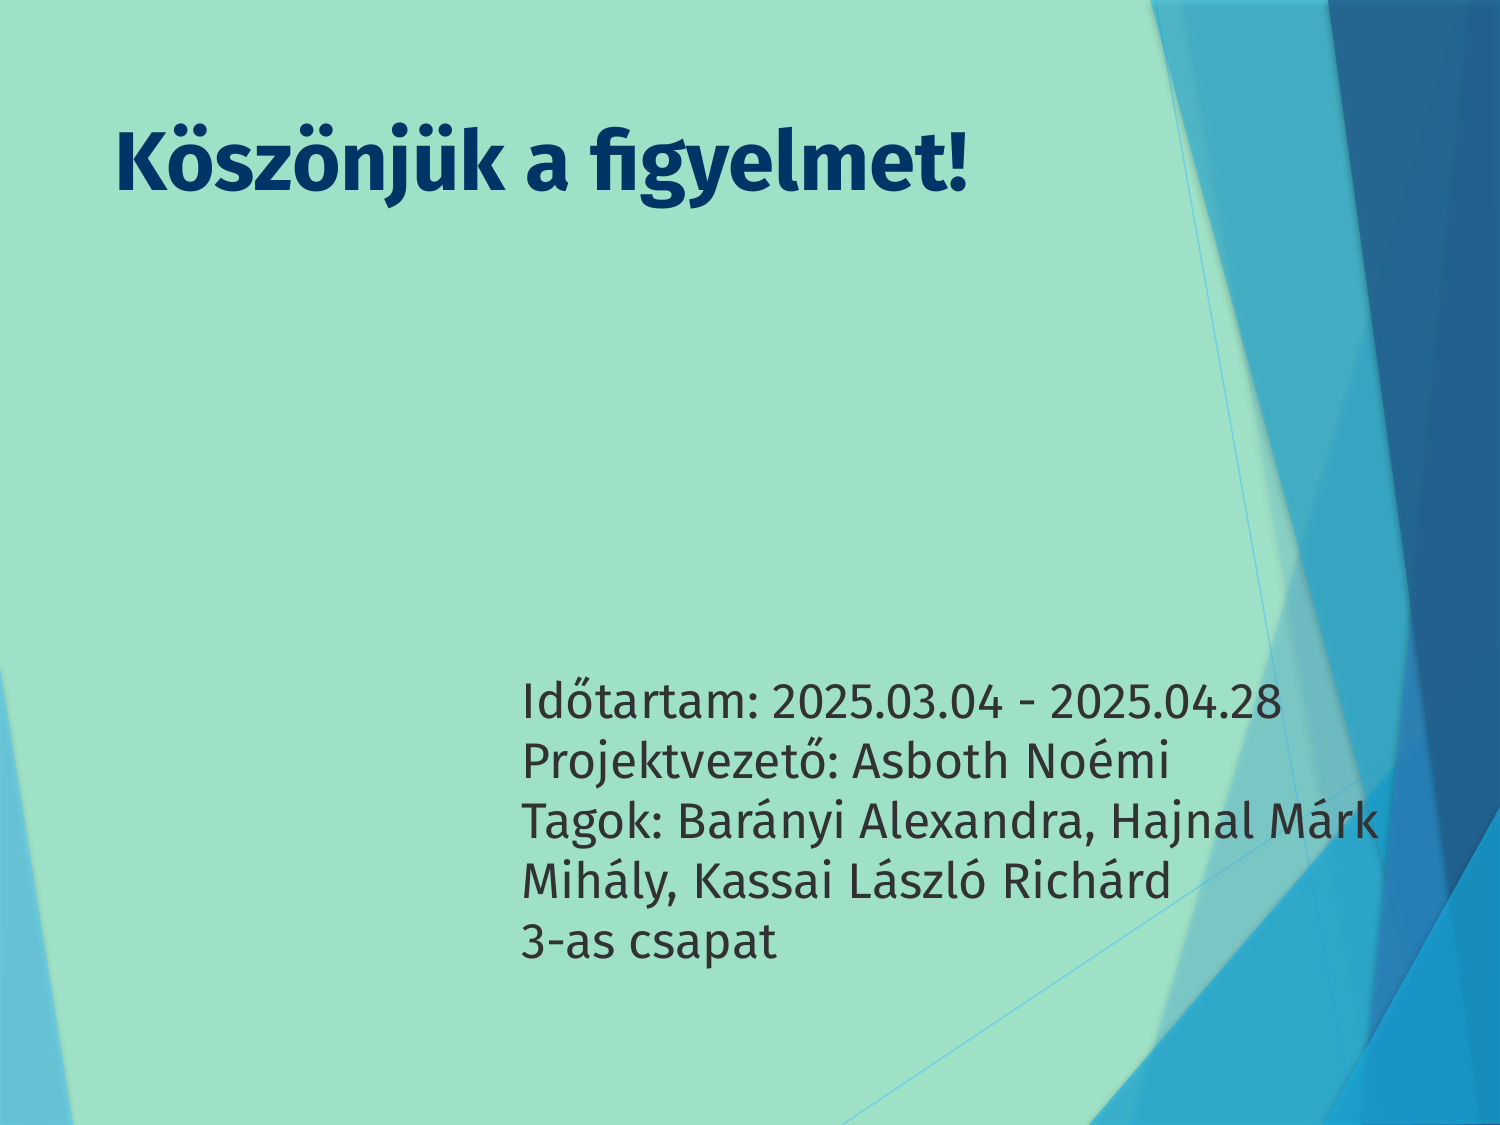

# Köszönjük a figyelmet!
Időtartam: 2025.03.04 - 2025.04.28
Projektvezető: Asboth Noémi
Tagok: Barányi Alexandra, Hajnal Márk Mihály, Kassai László Richárd
3-as csapat